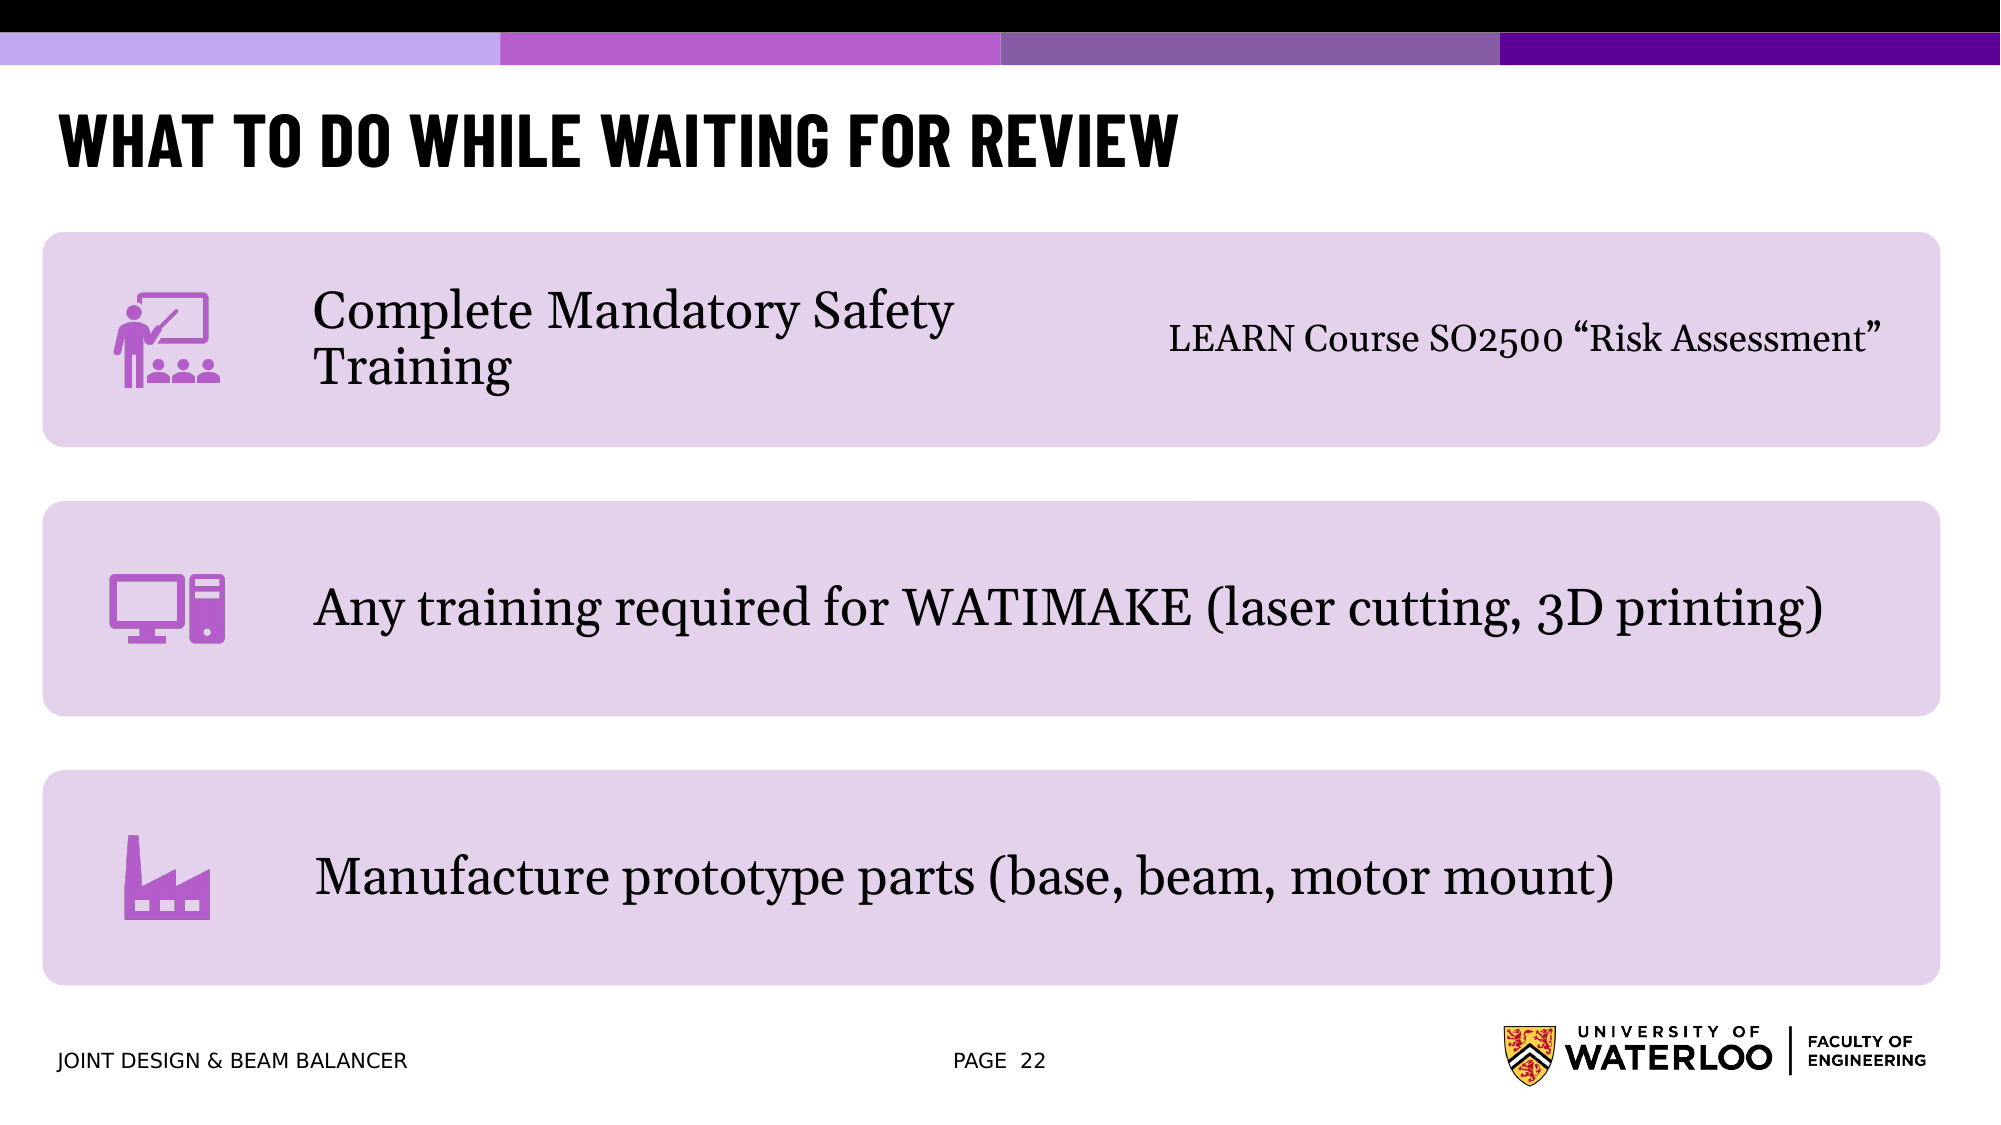

# WHAT TO DO WHILE WAITING FOR REVIEW
Complete Mandatory Safety Training
LEARN Course SO2500 “Risk Assessment”
Any training required for WATIMAKE (laser cutting, 3D printing)
Manufacture prototype parts (base, beam, motor mount)
JOINT DESIGN & BEAM BALANCER
PAGE  22